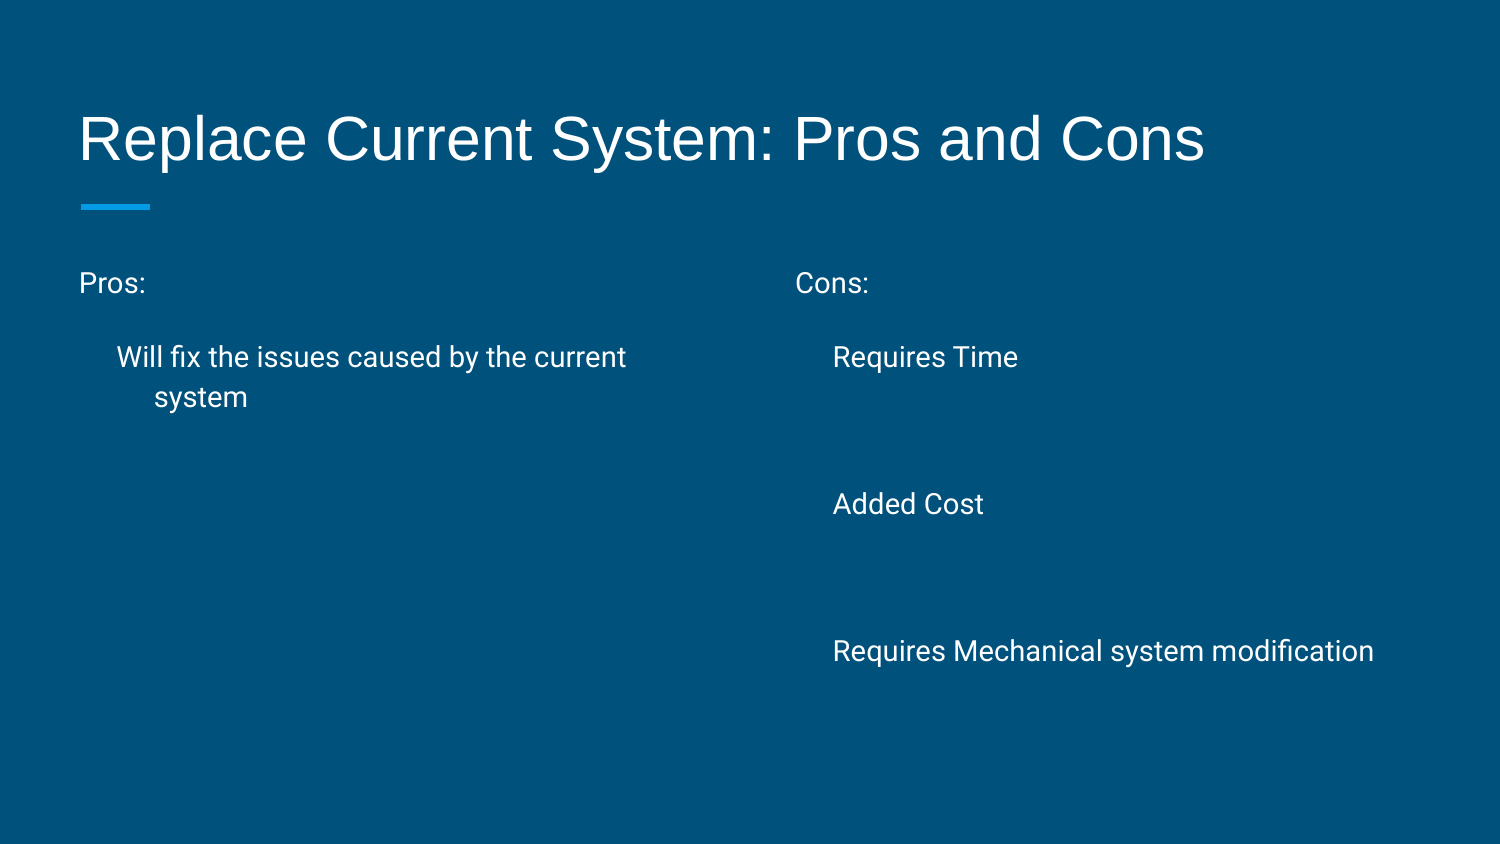

# Replace Current System: Pros and Cons
Pros:
Will fix the issues caused by the current system
Cons:
Requires Time

Added Cost

Requires Mechanical system modification